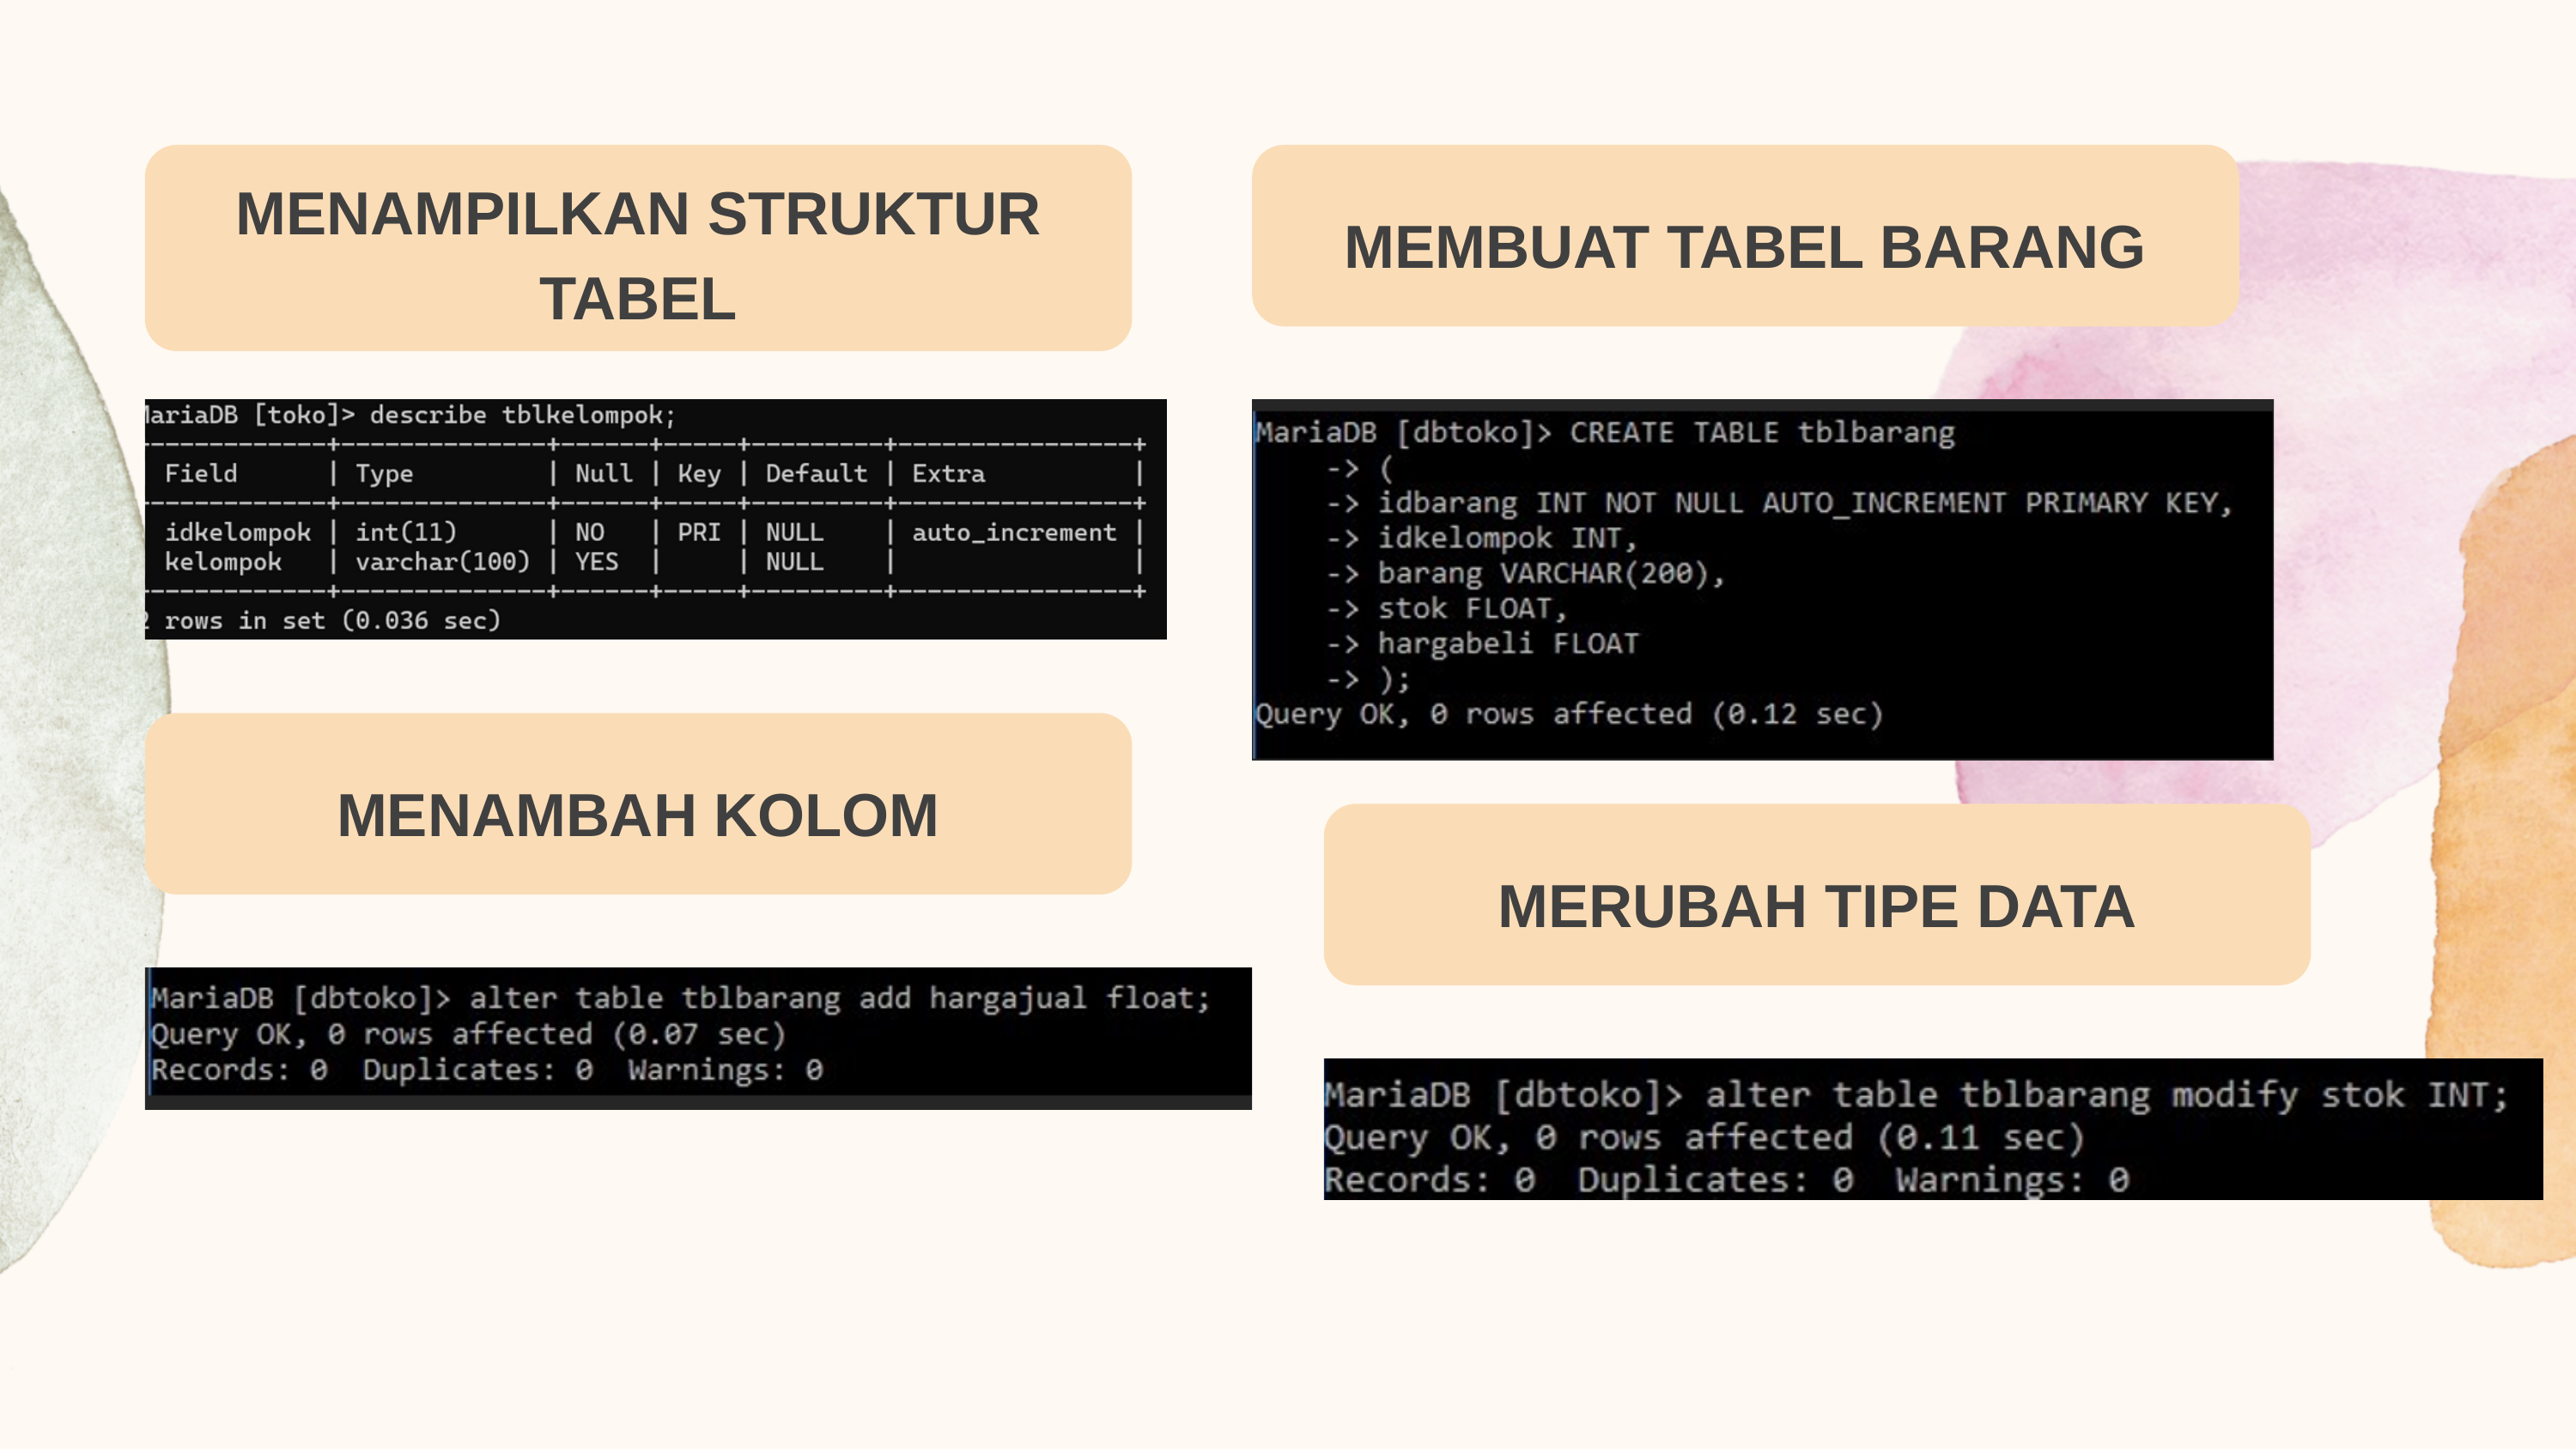

MENAMPILKAN STRUKTUR TABEL
MEMBUAT TABEL BARANG

MENAMBAH KOLOM

MERUBAH TIPE DATA